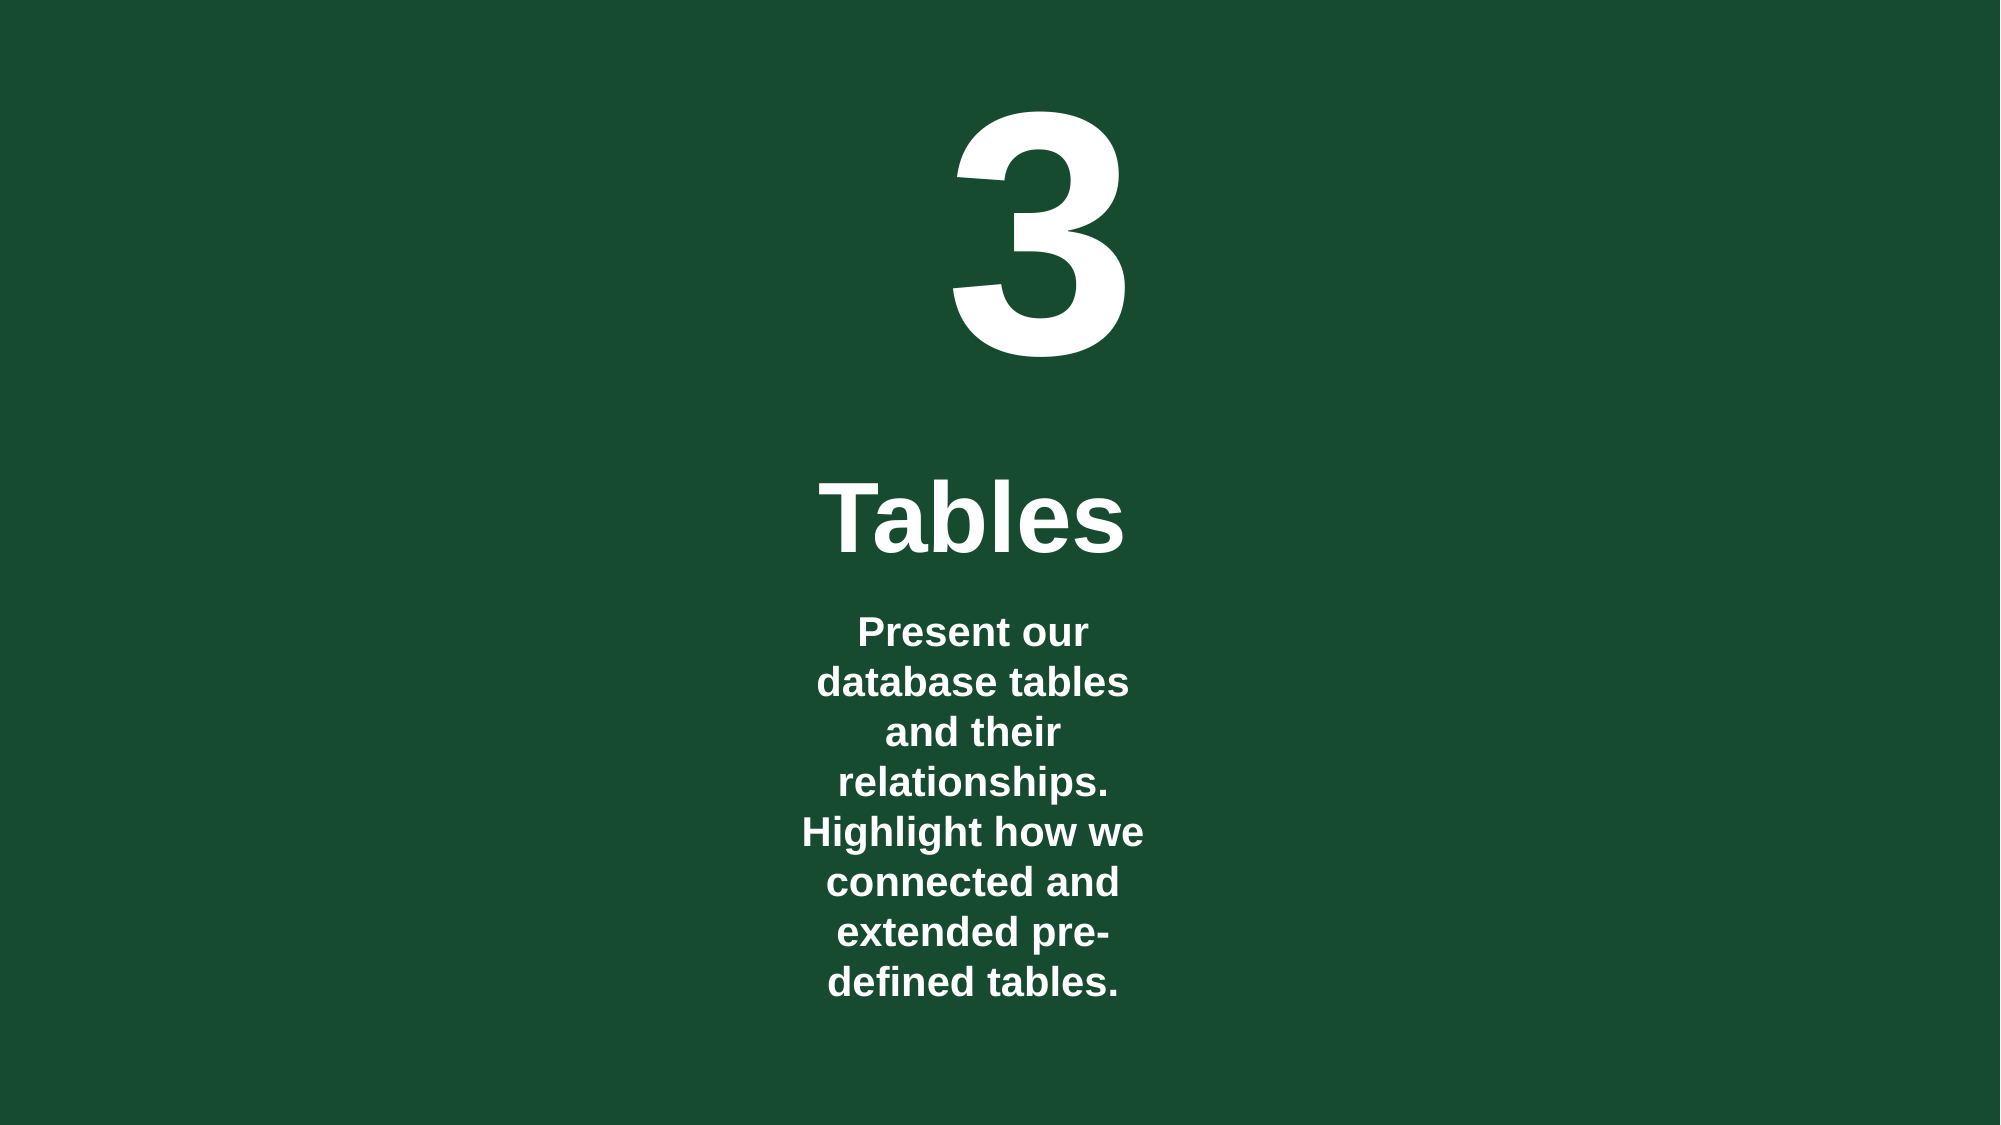

3

Tables
Present our database tables and their relationships. Highlight how we connected and extended pre-defined tables.